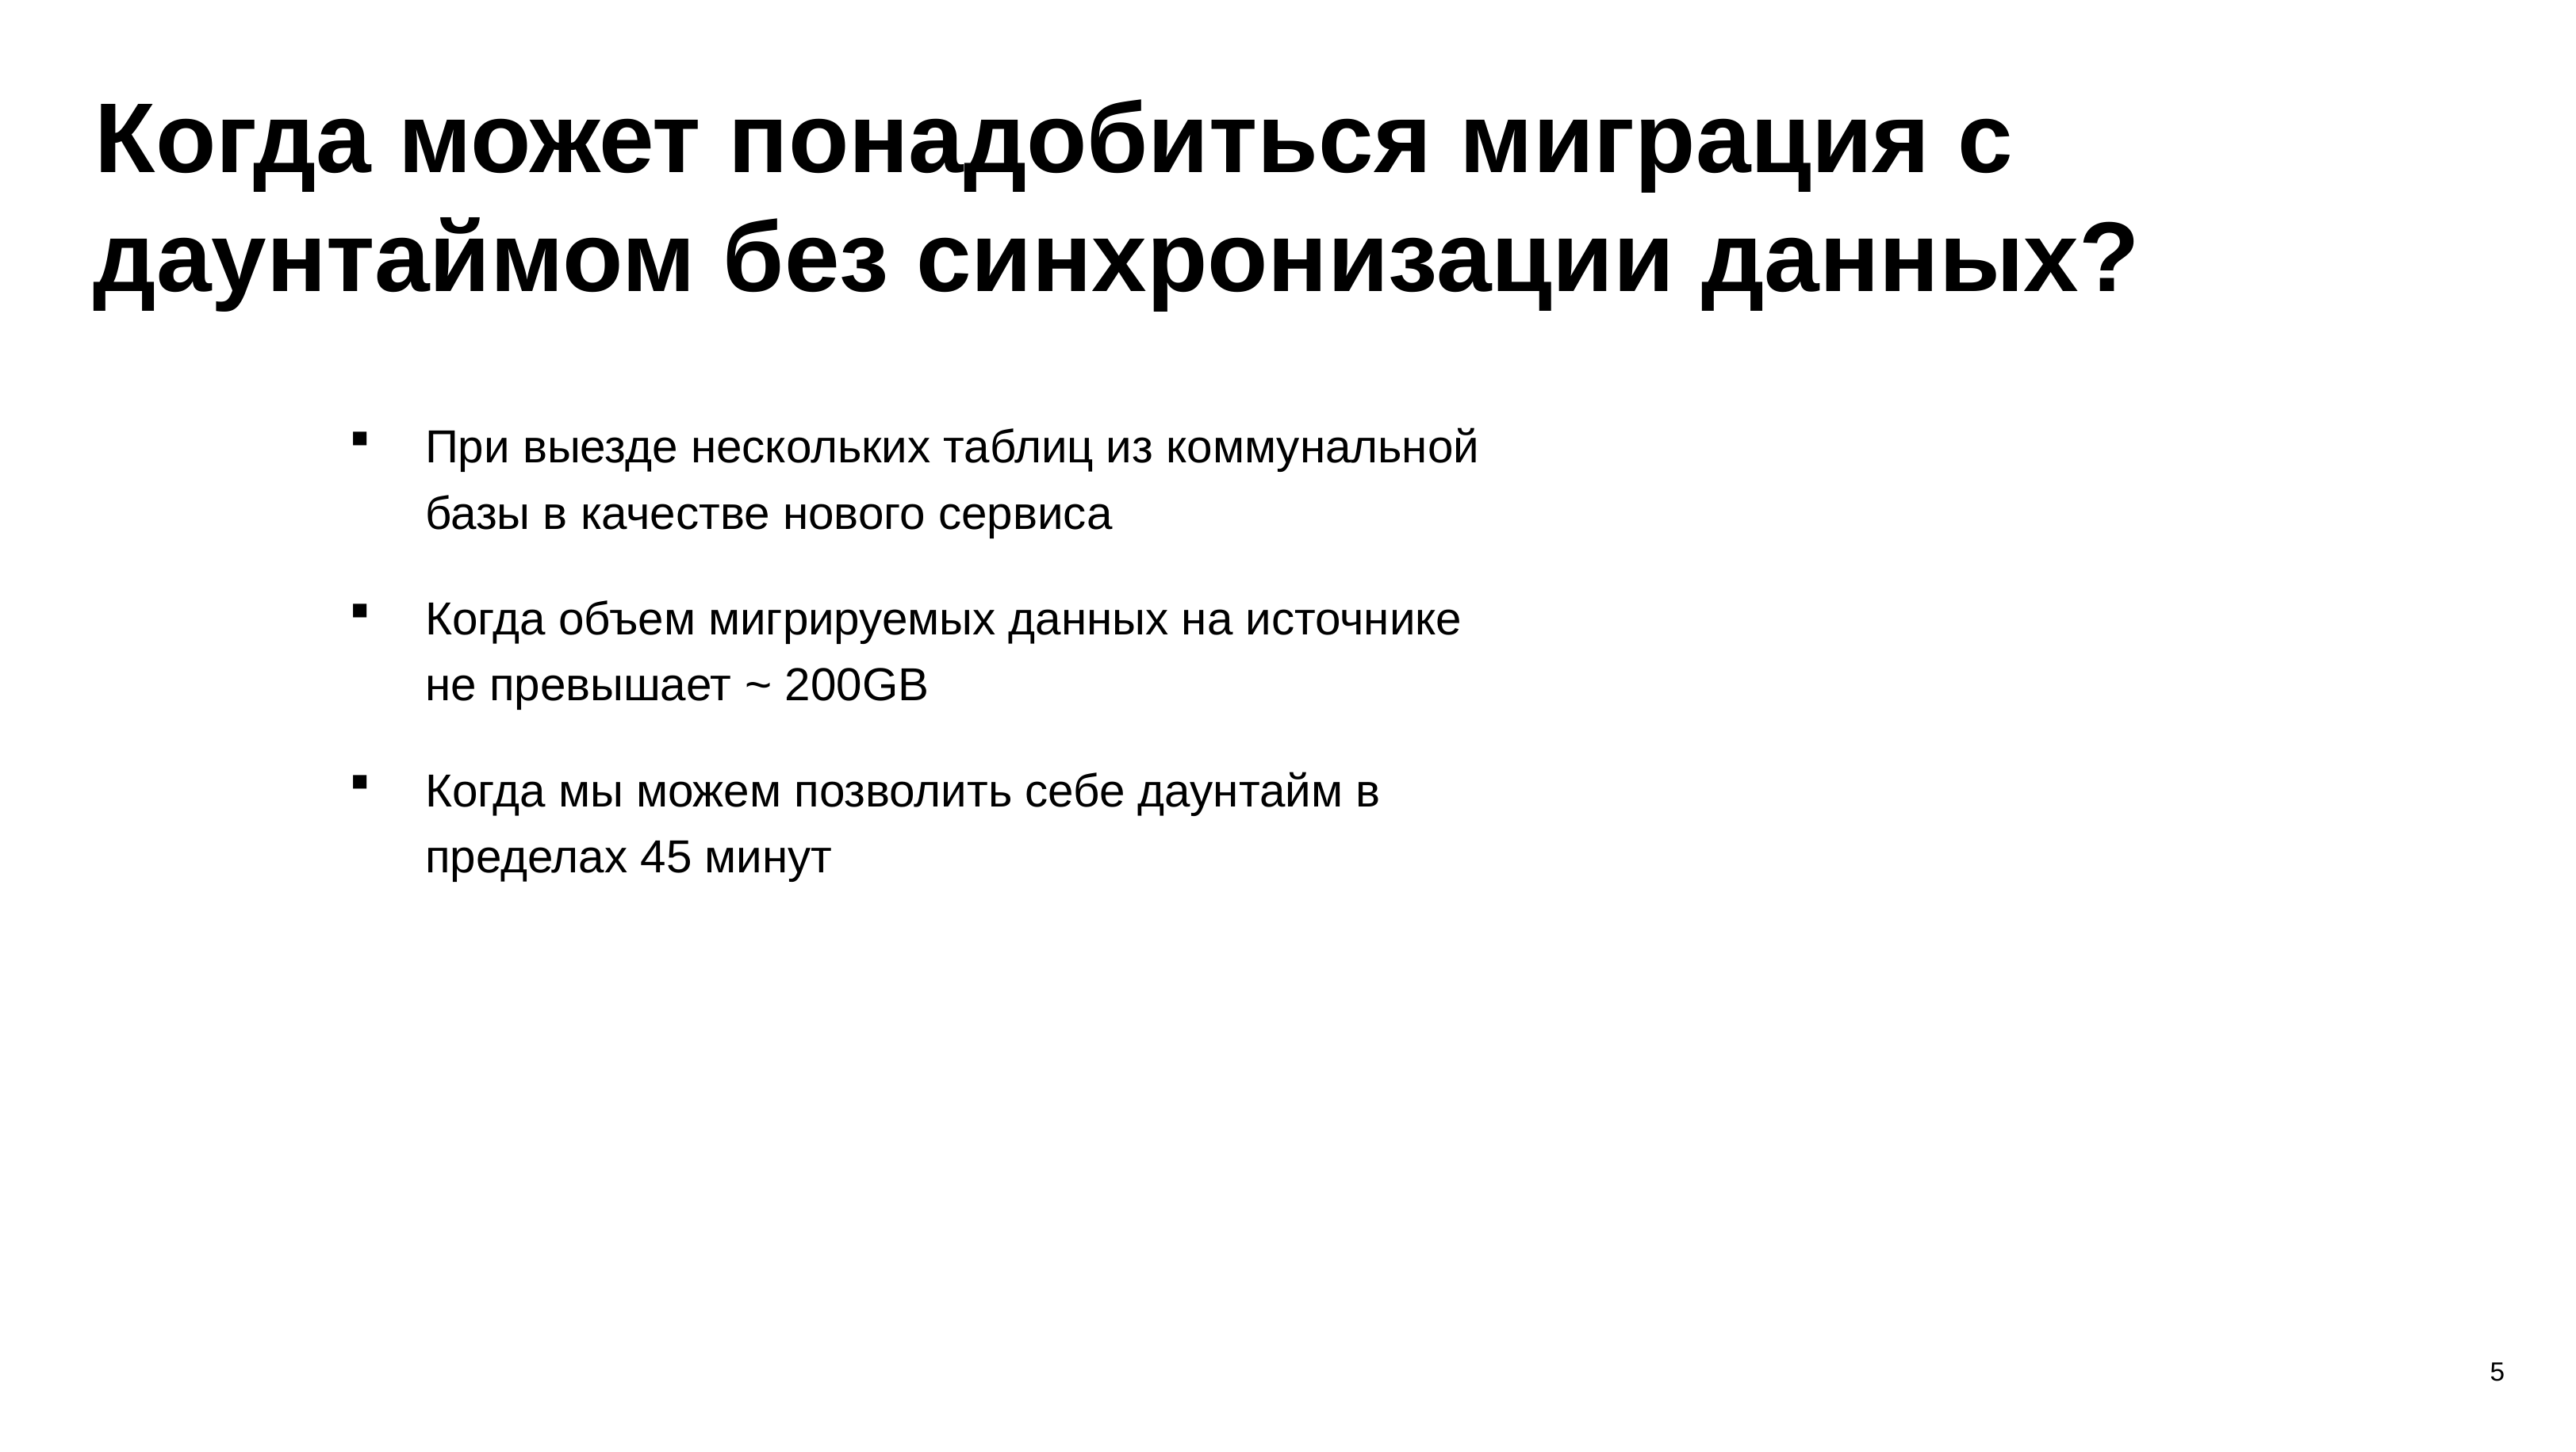

Когда может понадобиться миграция с даунтаймом без синхронизации данных?
При выезде нескольких таблиц из коммунальной базы в качестве нового сервиса
Когда объем мигрируемых данных на источнике не превышает ~ 200GB
Когда мы можем позволить себе даунтайм в пределах 45 минут
5